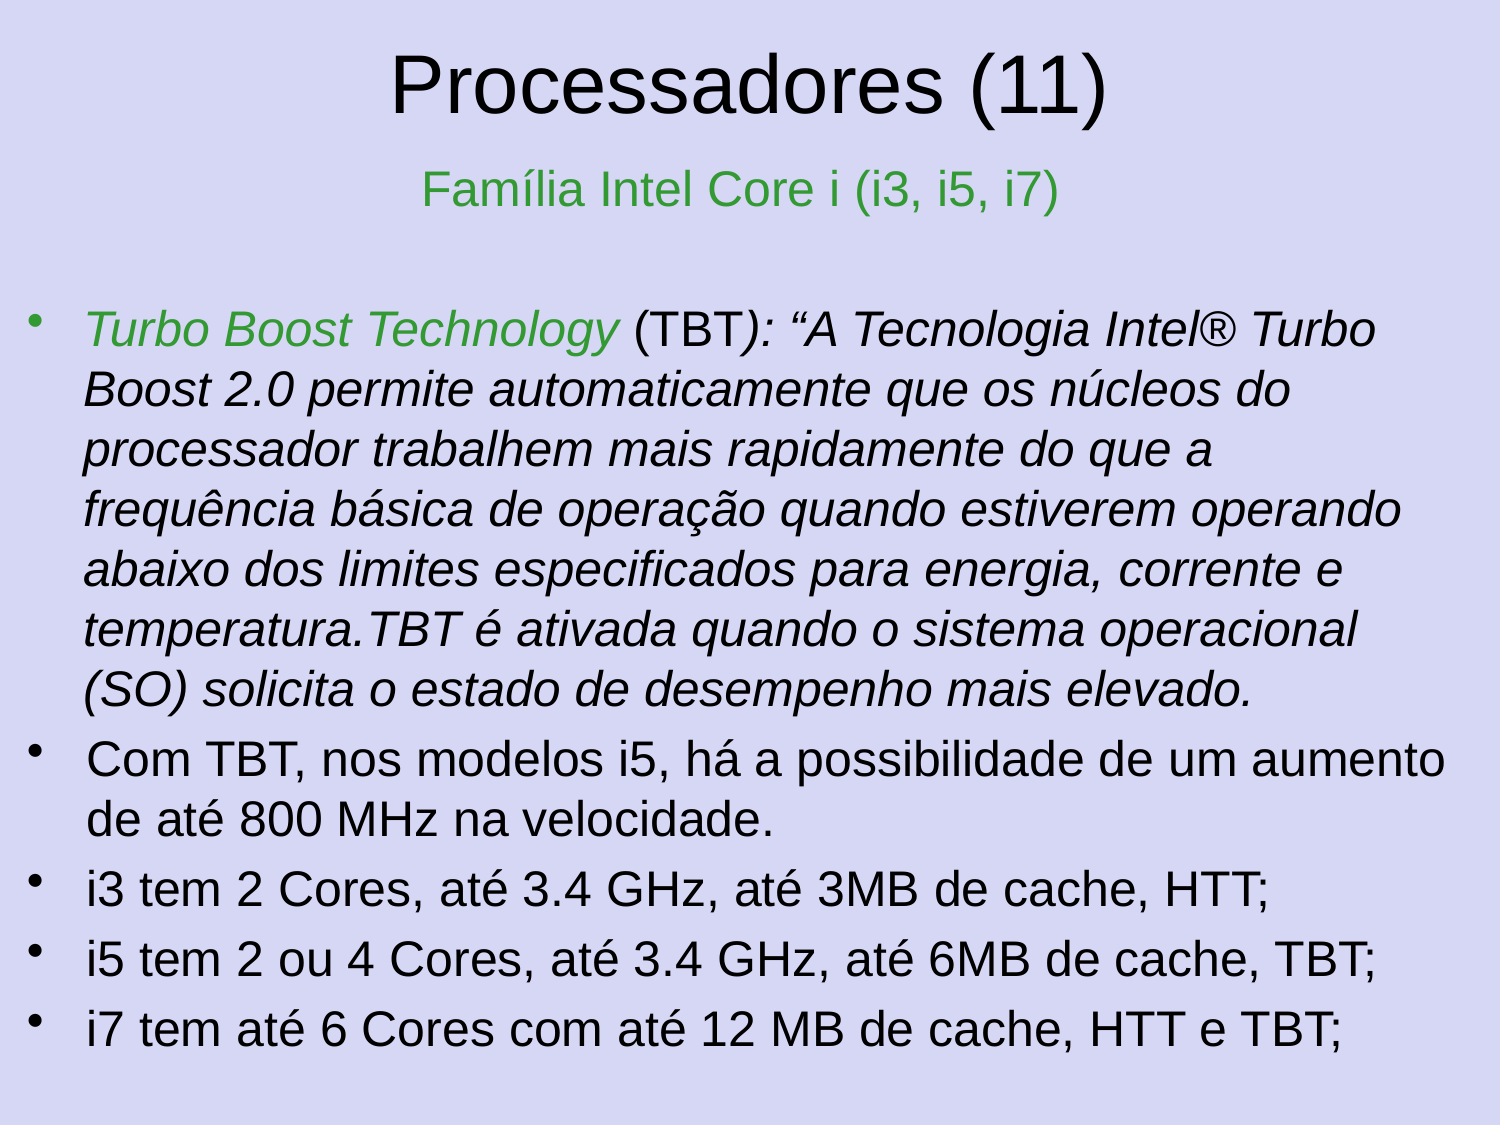

# Processadores (11)
Família Intel Core i (i3, i5, i7)

Turbo Boost Technology (TBT): “A Tecnologia Intel® Turbo Boost 2.0 permite automaticamente que os núcleos do processador trabalhem mais rapidamente do que a frequência básica de operação quando estiverem operando abaixo dos limites especificados para energia, corrente e temperatura.TBT é ativada quando o sistema operacional (SO) solicita o estado de desempenho mais elevado.
Com TBT, nos modelos i5, há a possibilidade de um aumento de até 800 MHz na velocidade.
i3 tem 2 Cores, até 3.4 GHz, até 3MB de cache, HTT;
i5 tem 2 ou 4 Cores, até 3.4 GHz, até 6MB de cache, TBT;
i7 tem até 6 Cores com até 12 MB de cache, HTT e TBT;